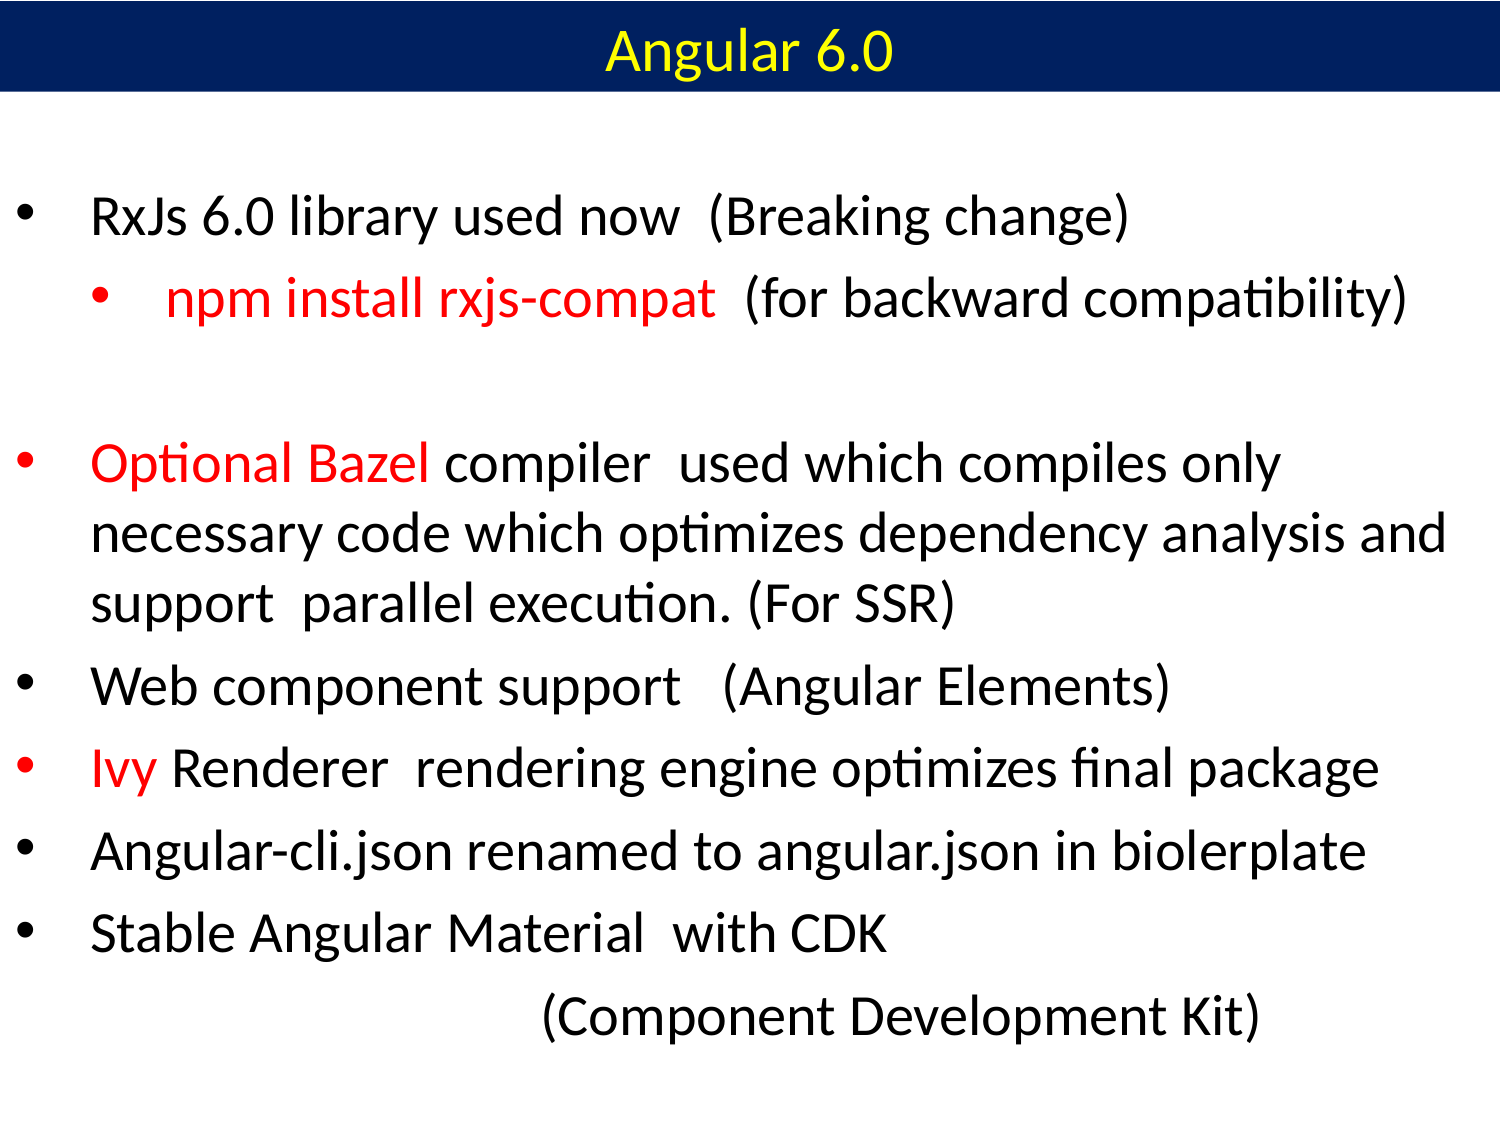

# Angular 6.0

RxJs 6.0 library used now  (Breaking change)
npm install rxjs-compat  (for backward compatibility)

Optional Bazel compiler  used which compiles only necessary code which optimizes dependency analysis and support  parallel execution. (For SSR)
Web component support   (Angular Elements)
Ivy Renderer  rendering engine optimizes final package
Angular-cli.json renamed to angular.json in biolerplate
Stable Angular Material  with CDK
			(Component Development Kit)